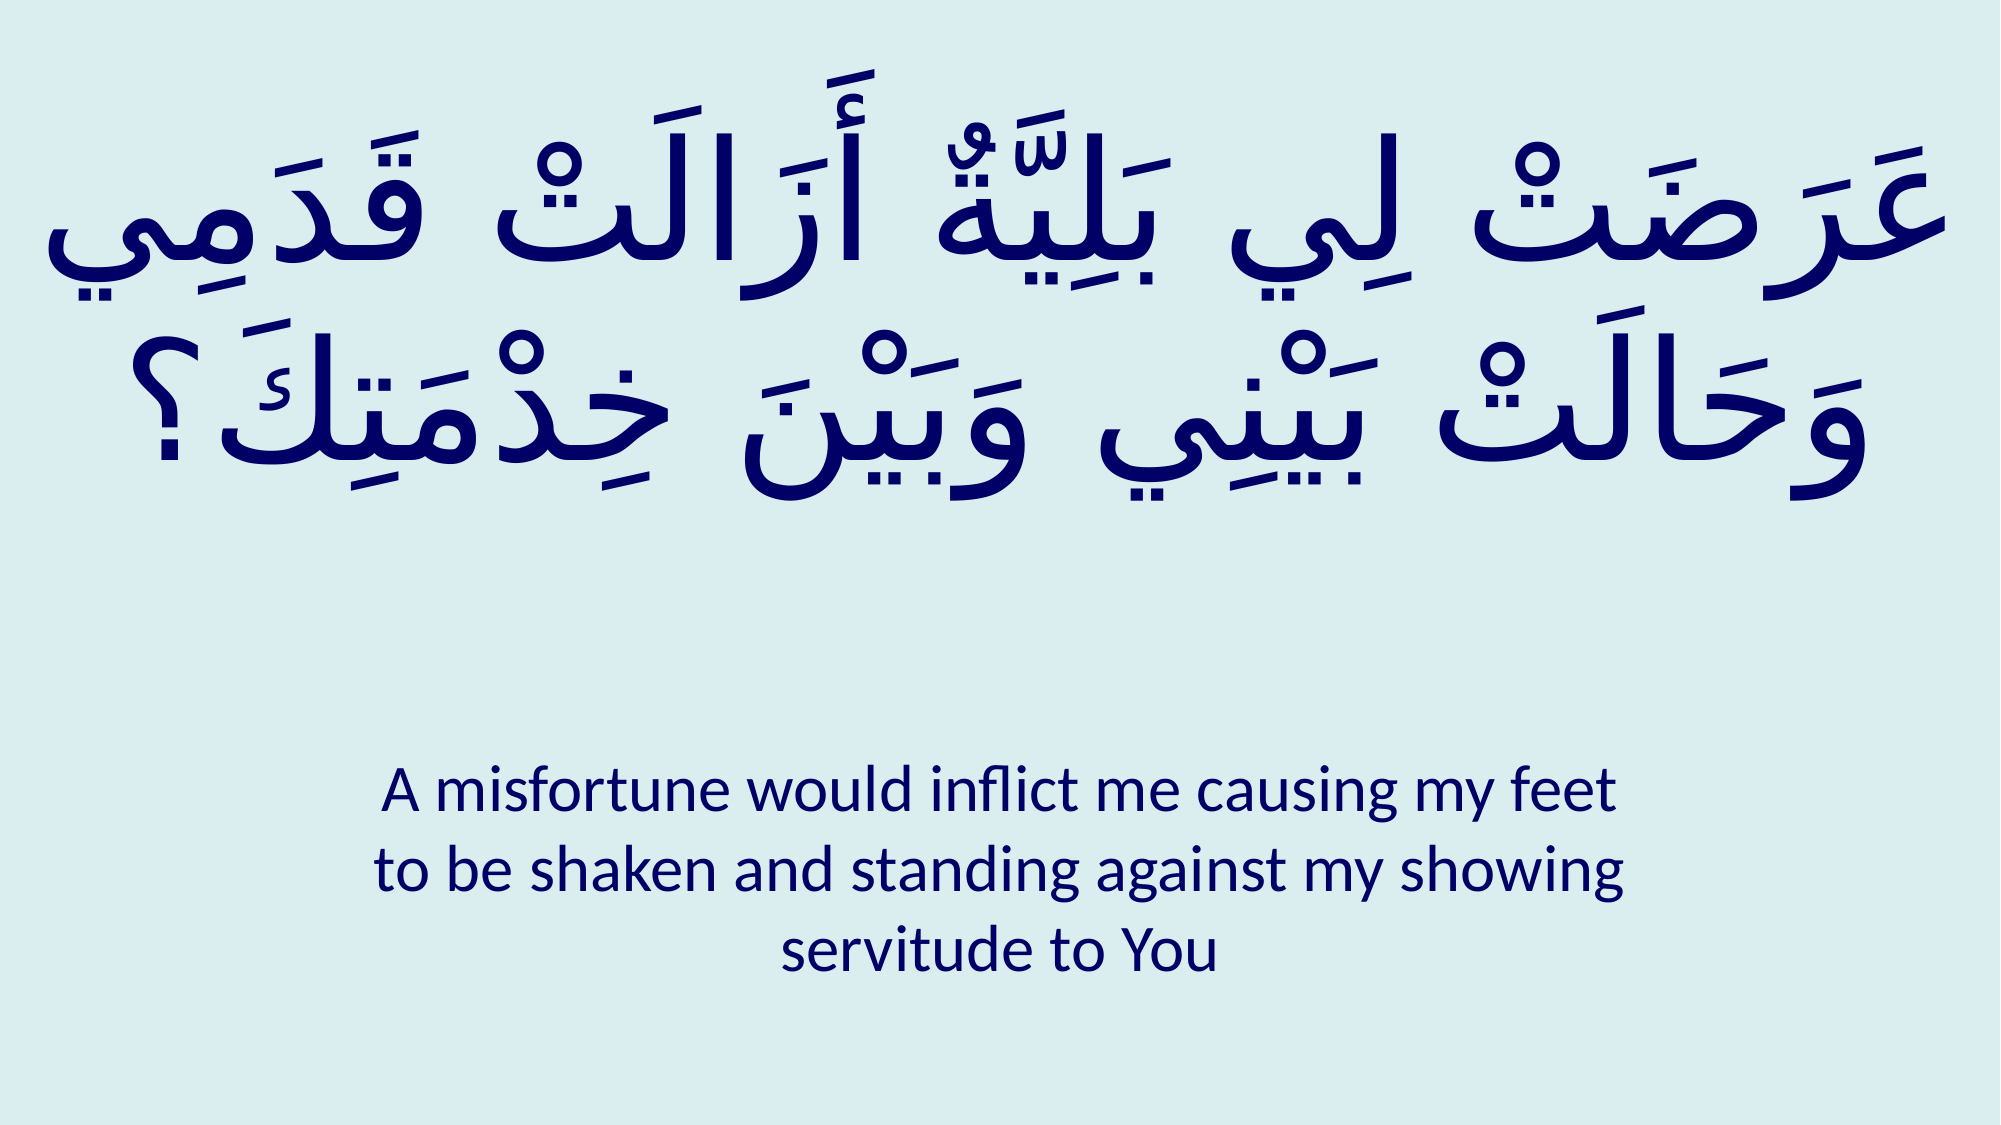

# عَرَضَتْ لِي بَلِيَّةٌ أَزَالَتْ قَدَمِي وَحَالَتْ بَيْنِي وَبَيْنَ خِدْمَتِكَ؟
A misfortune would inflict me causing my feet to be shaken and standing against my showing servitude to You